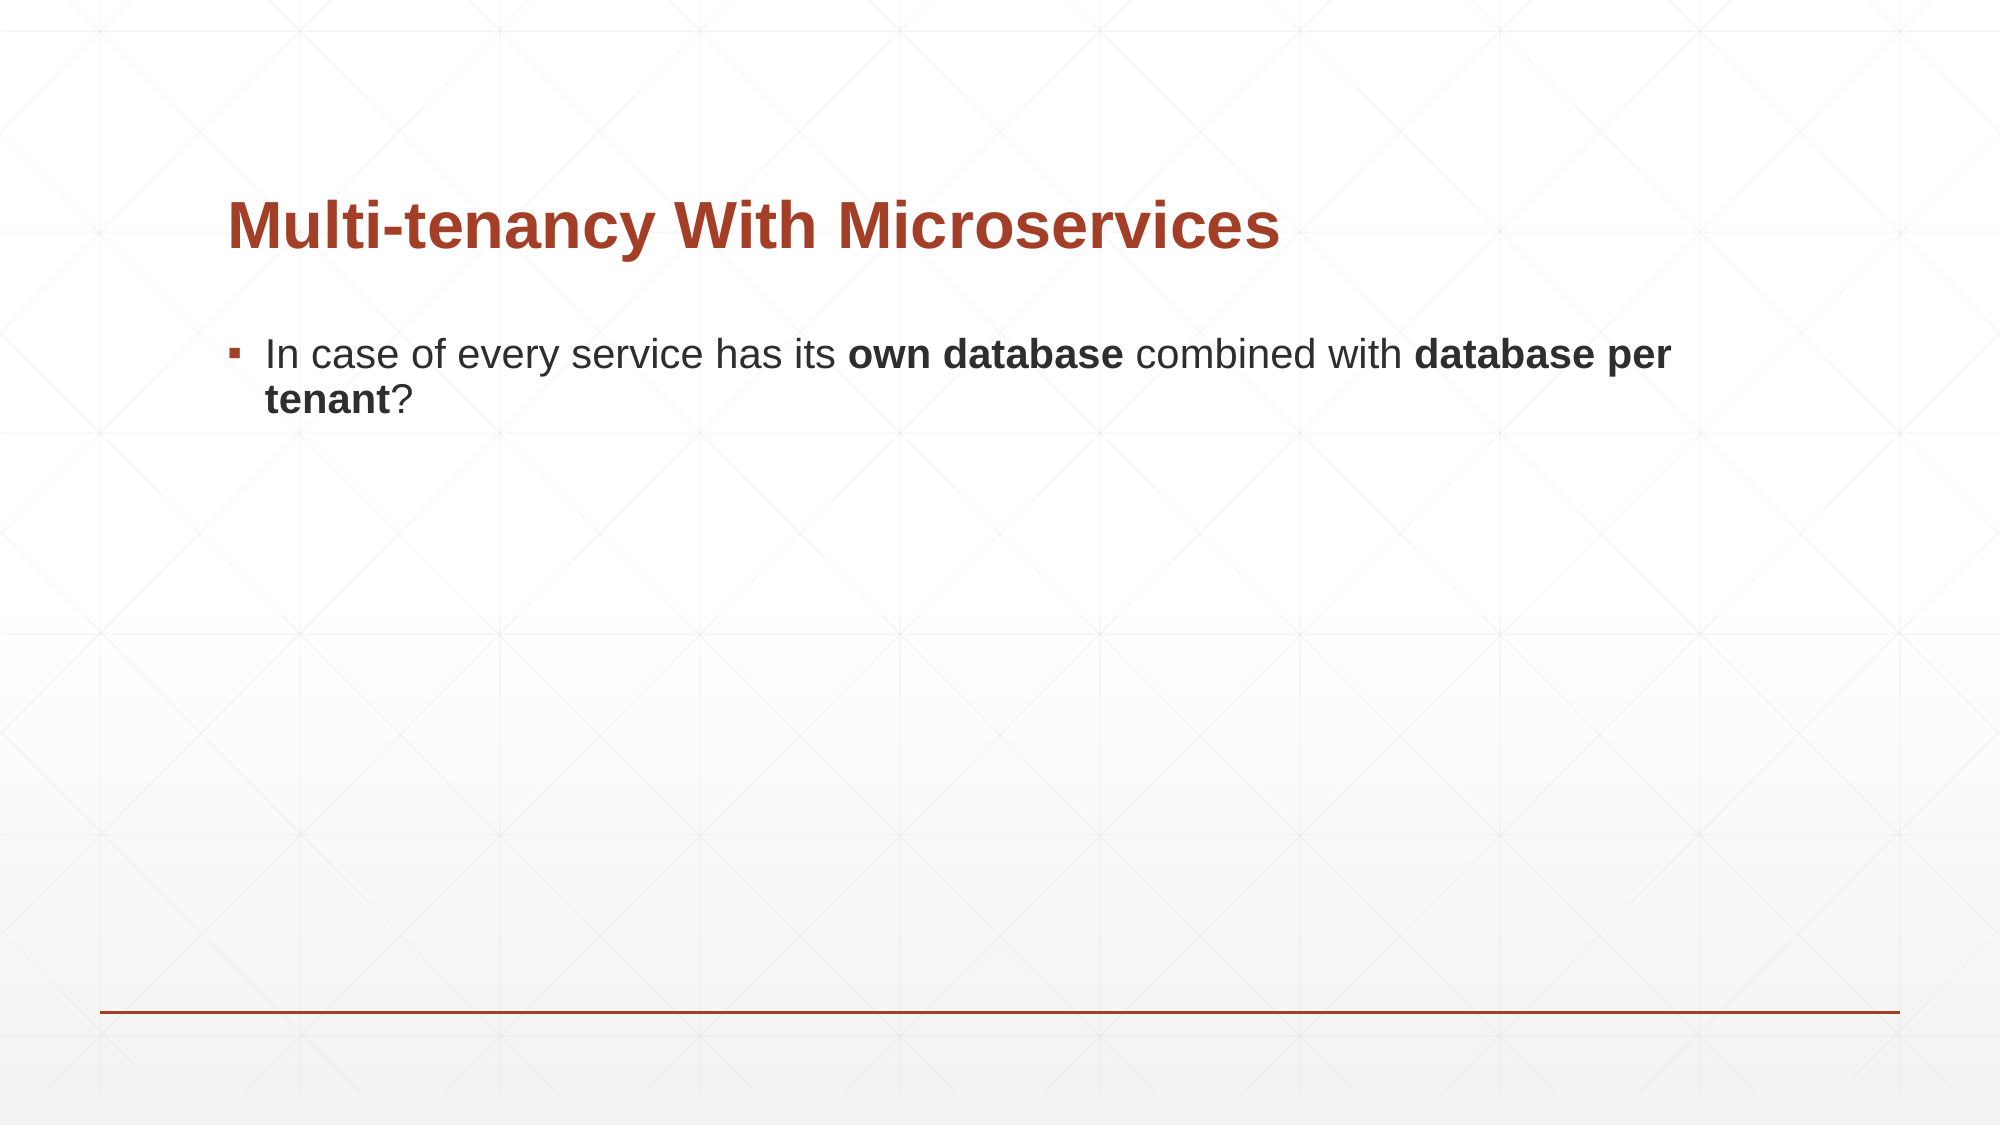

# Multi-tenancy With Microservices
In case of every service has its own database combined with database per tenant?